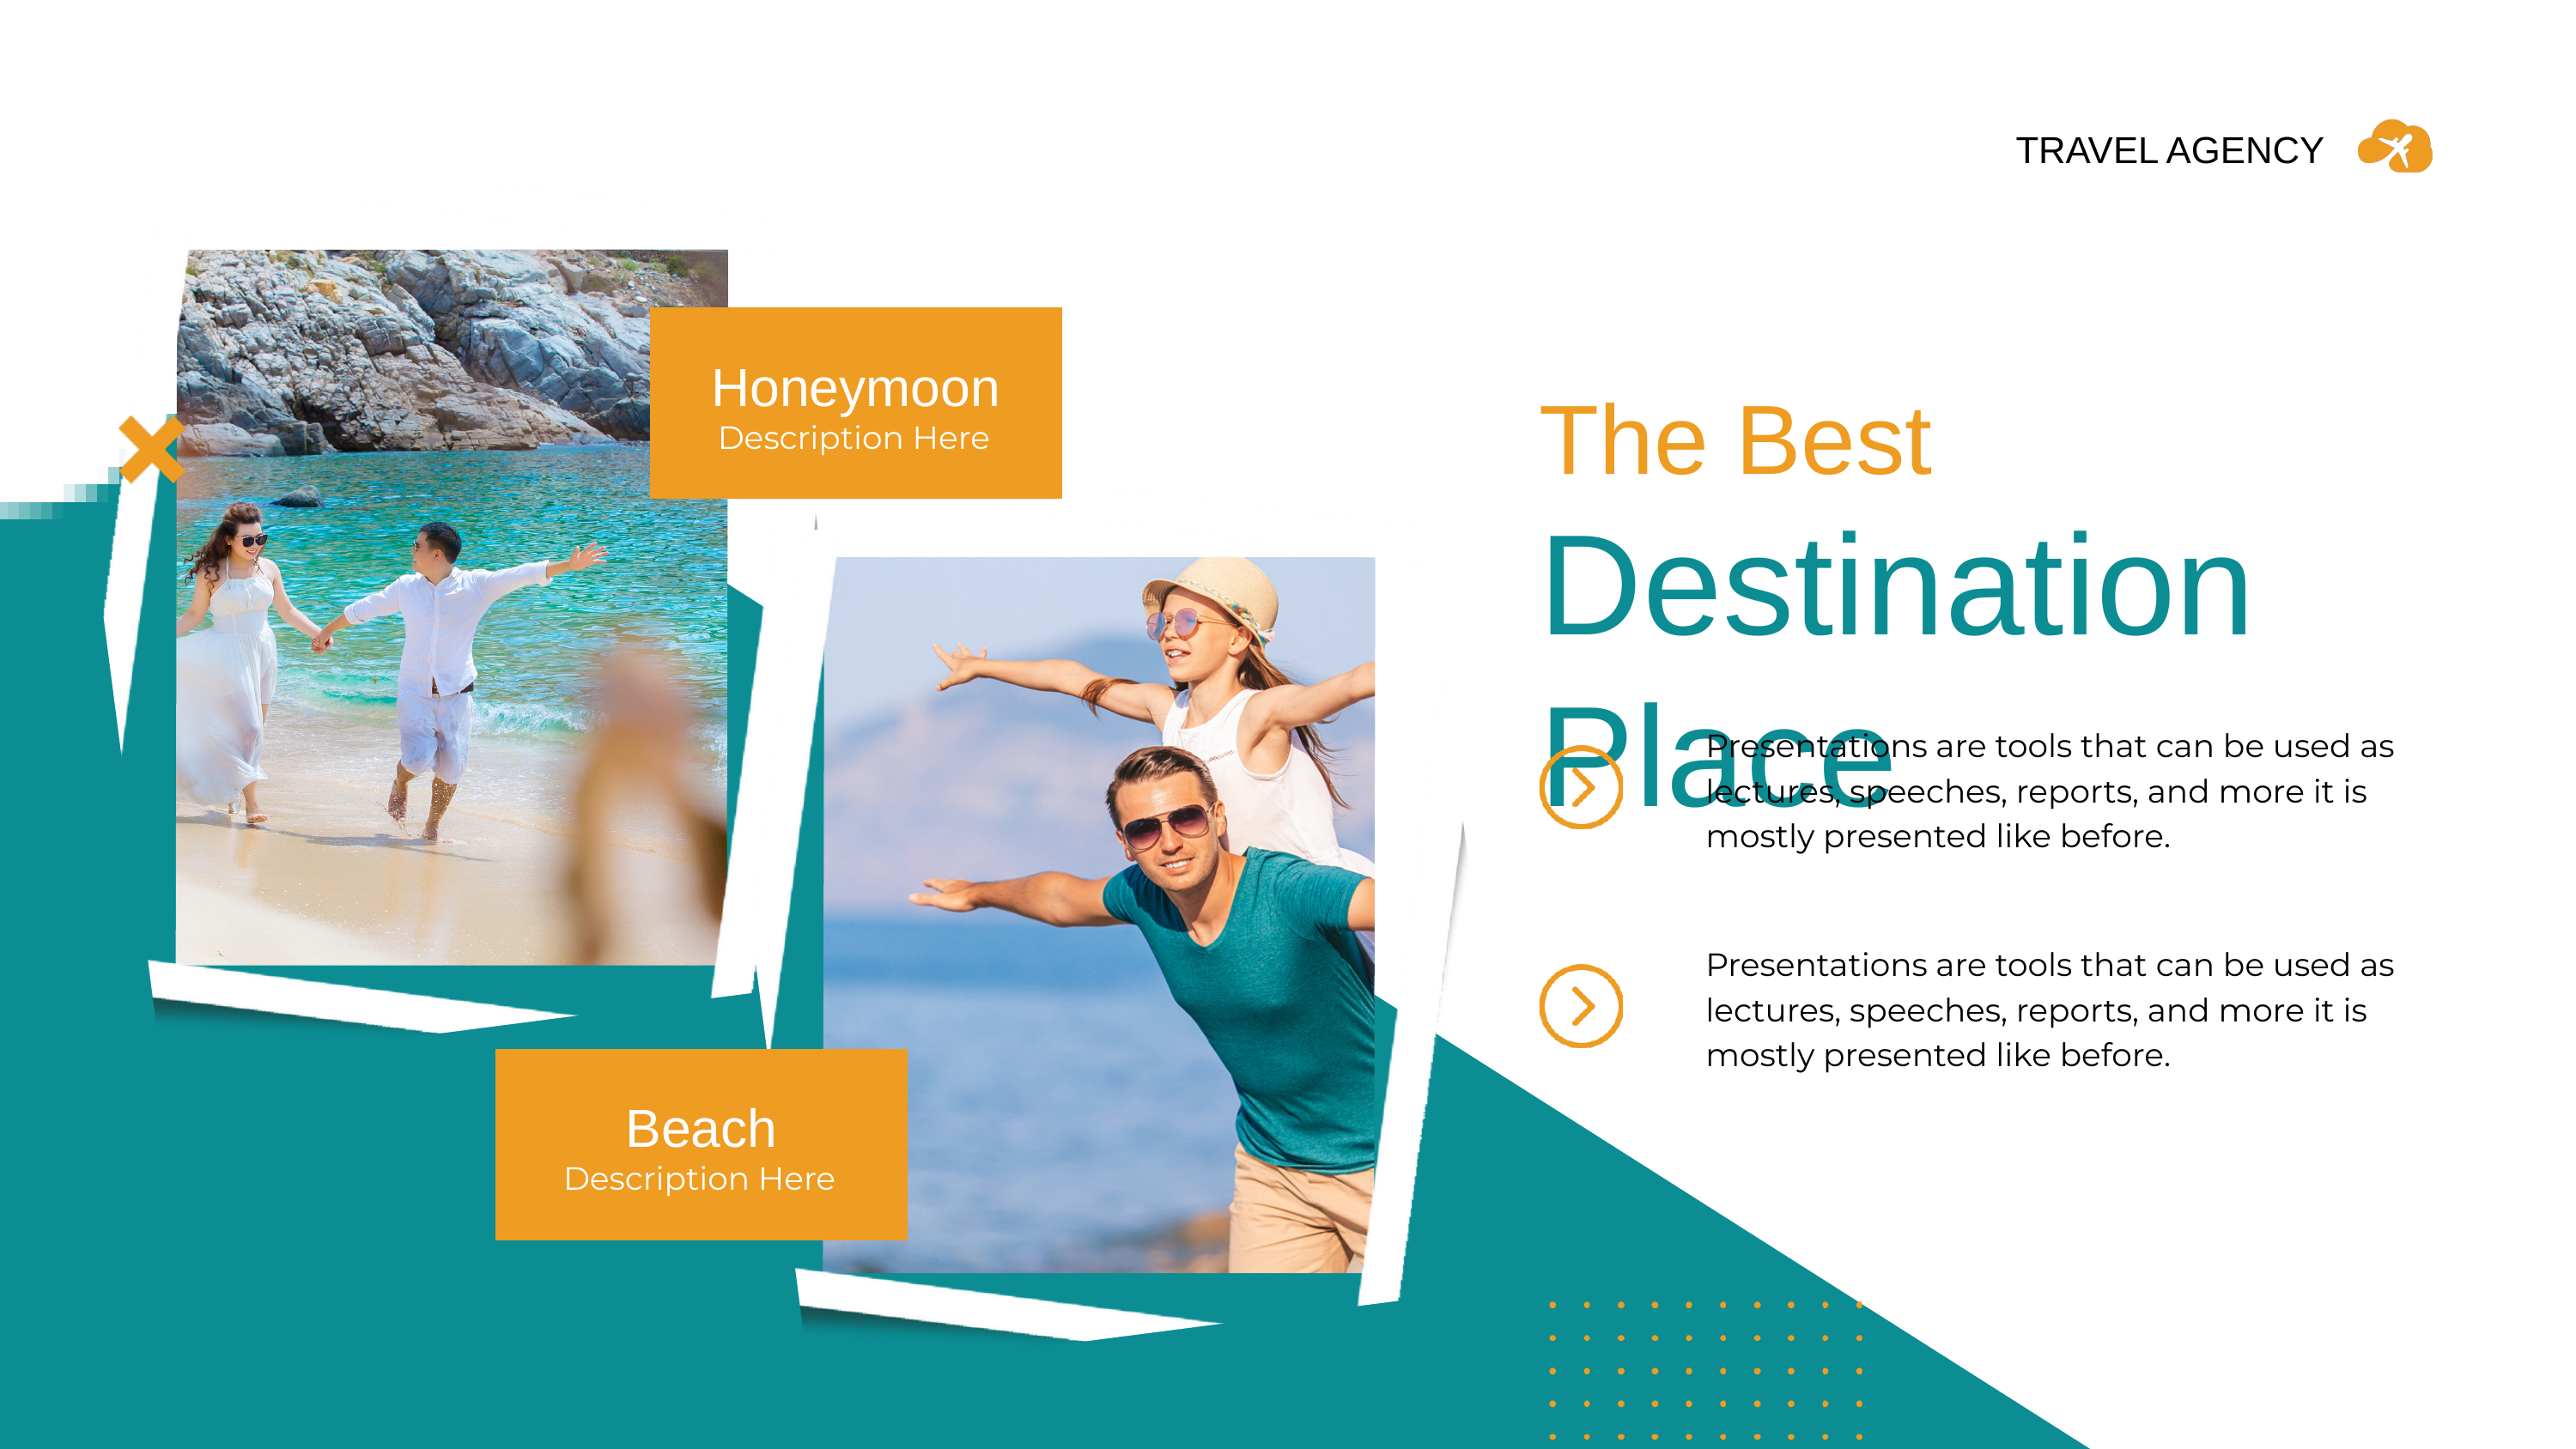

TRAVEL AGENCY

Honeymoon
The Best
Description Here

Destination Place

Presentations are tools that can be used as lectures, speeches, reports, and more it is mostly presented like before.

Presentations are tools that can be used as lectures, speeches, reports, and more it is mostly presented like before.

Beach
Description Here